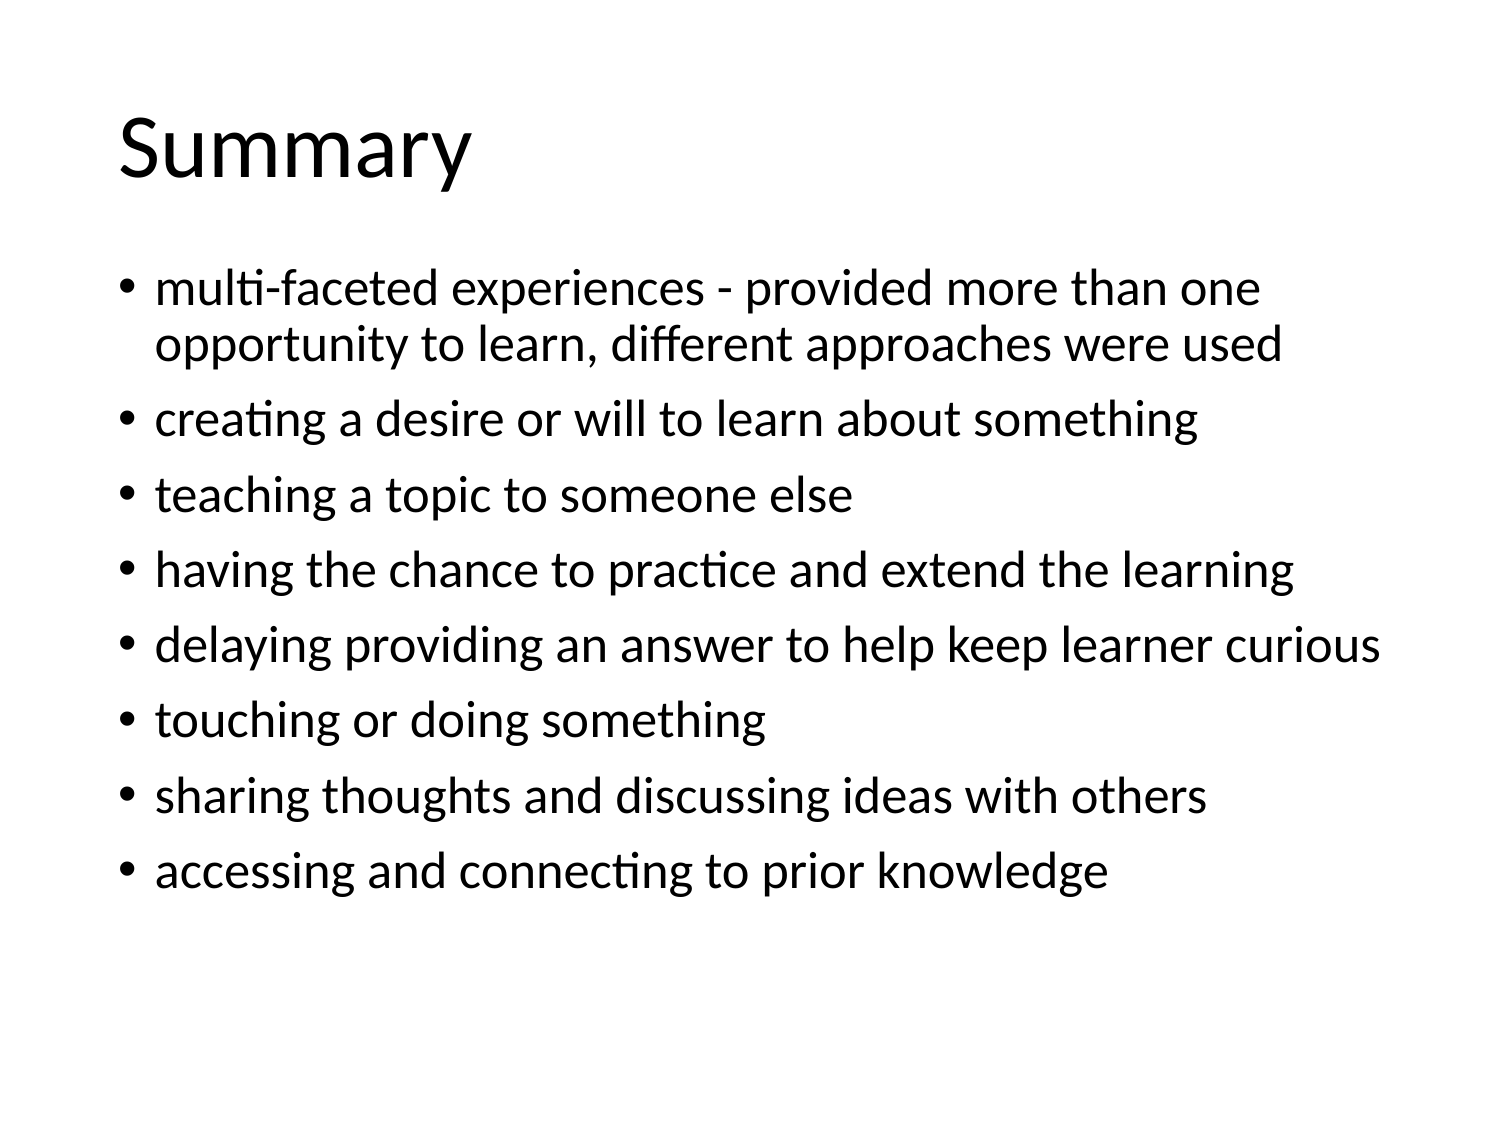

# Summary
multi-faceted experiences - provided more than one opportunity to learn, different approaches were used
creating a desire or will to learn about something
teaching a topic to someone else
having the chance to practice and extend the learning
delaying providing an answer to help keep learner curious
touching or doing something
sharing thoughts and discussing ideas with others
accessing and connecting to prior knowledge